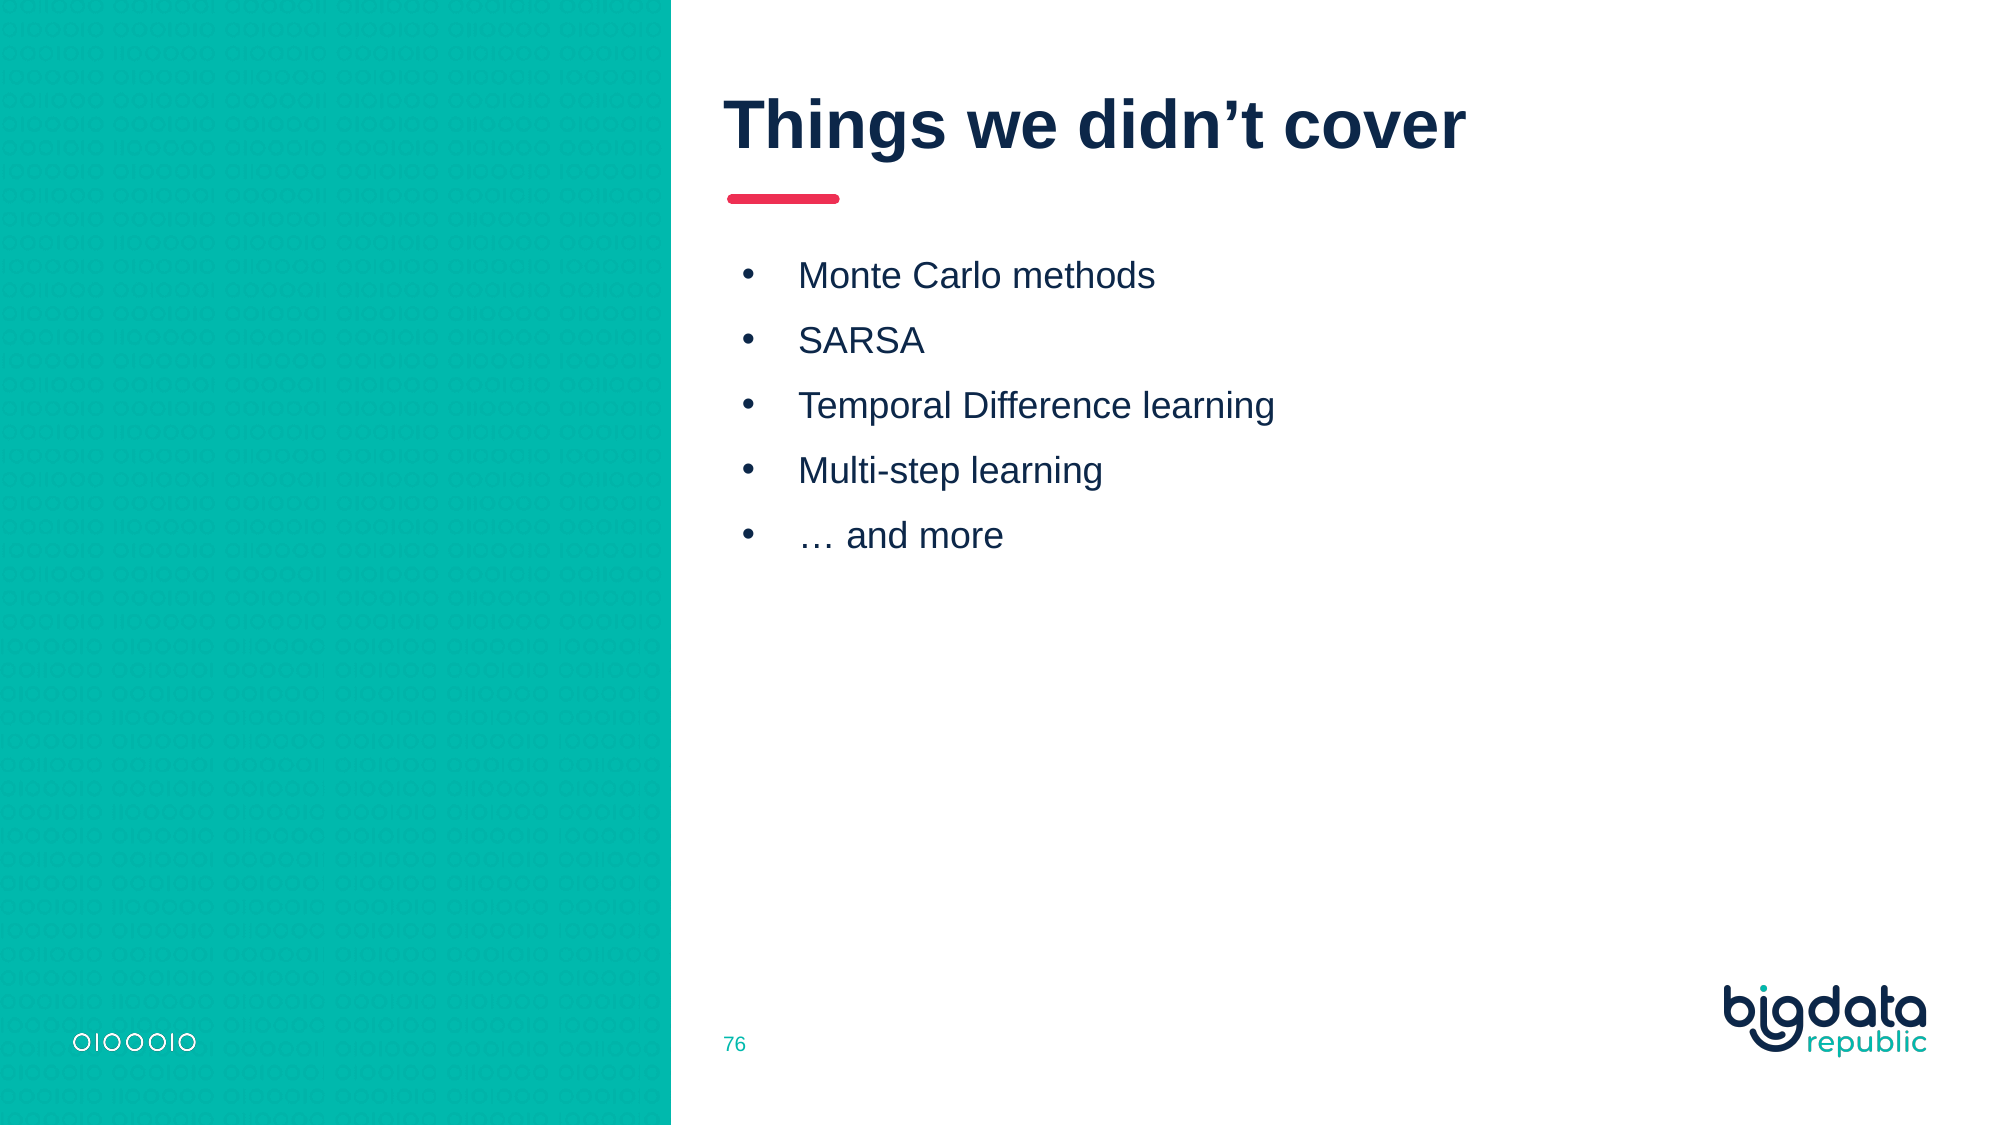

# Things we didn’t cover

Monte Carlo methods
SARSA
Temporal Difference learning
Multi-step learning
… and more
76